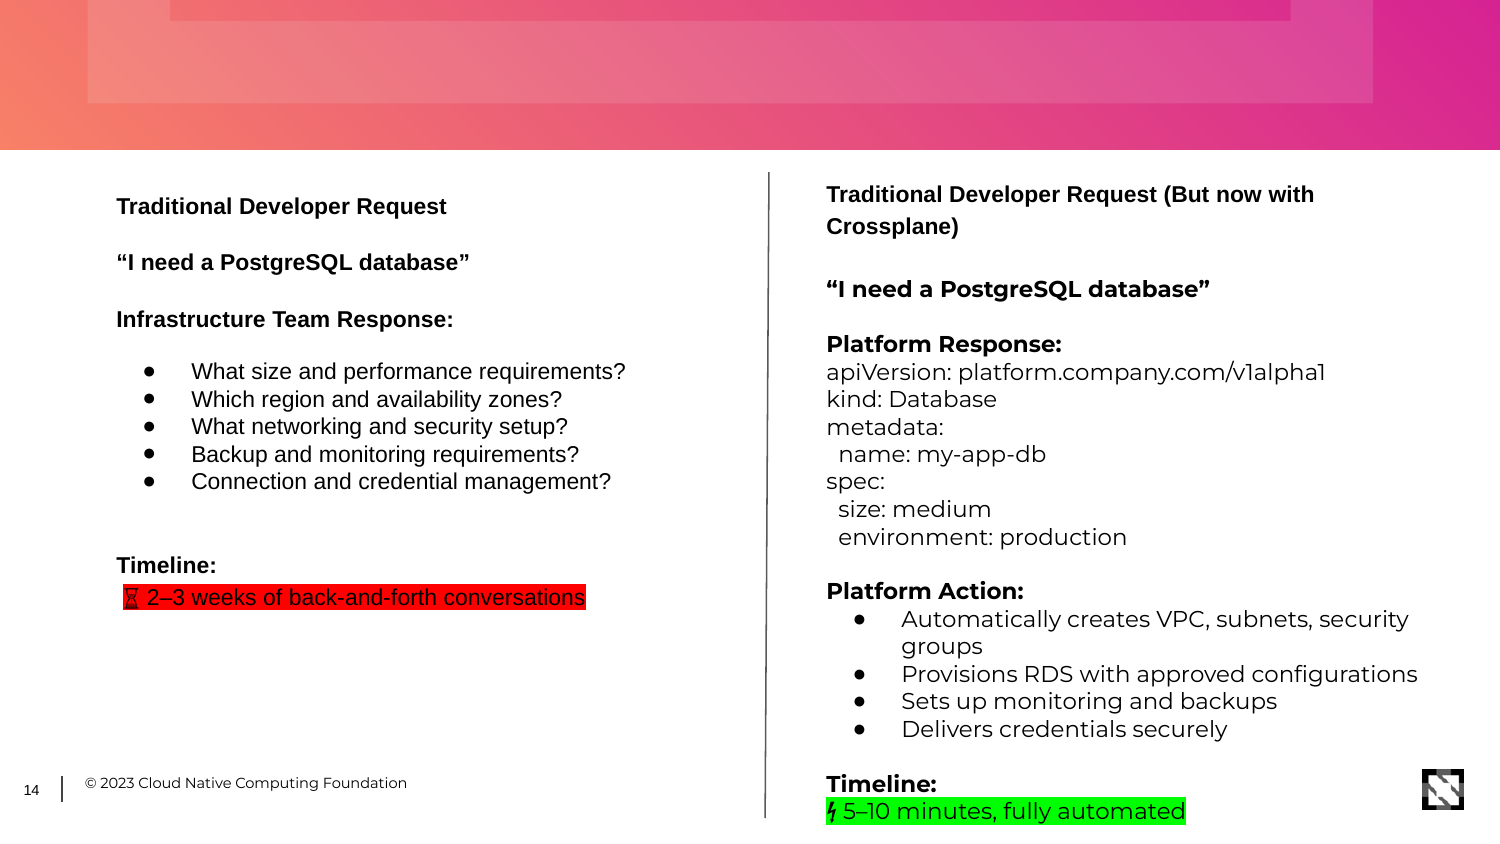

Traditional Developer Request (But now with Crossplane)

“I need a PostgreSQL database”

Platform Response:
apiVersion: platform.company.com/v1alpha1
kind: Database
metadata:
  name: my-app-db
spec:
  size: medium
  environment: production

Platform Action:
Automatically creates VPC, subnets, security groups
Provisions RDS with approved configurations
Sets up monitoring and backups
Delivers credentials securely

Timeline:
⚡ 5–10 minutes, fully automated
Traditional Developer Request
“I need a PostgreSQL database”
Infrastructure Team Response:
What size and performance requirements?
Which region and availability zones?
What networking and security setup?
Backup and monitoring requirements?
Connection and credential management?
Timeline:
 ⏳ 2–3 weeks of back-and-forth conversations